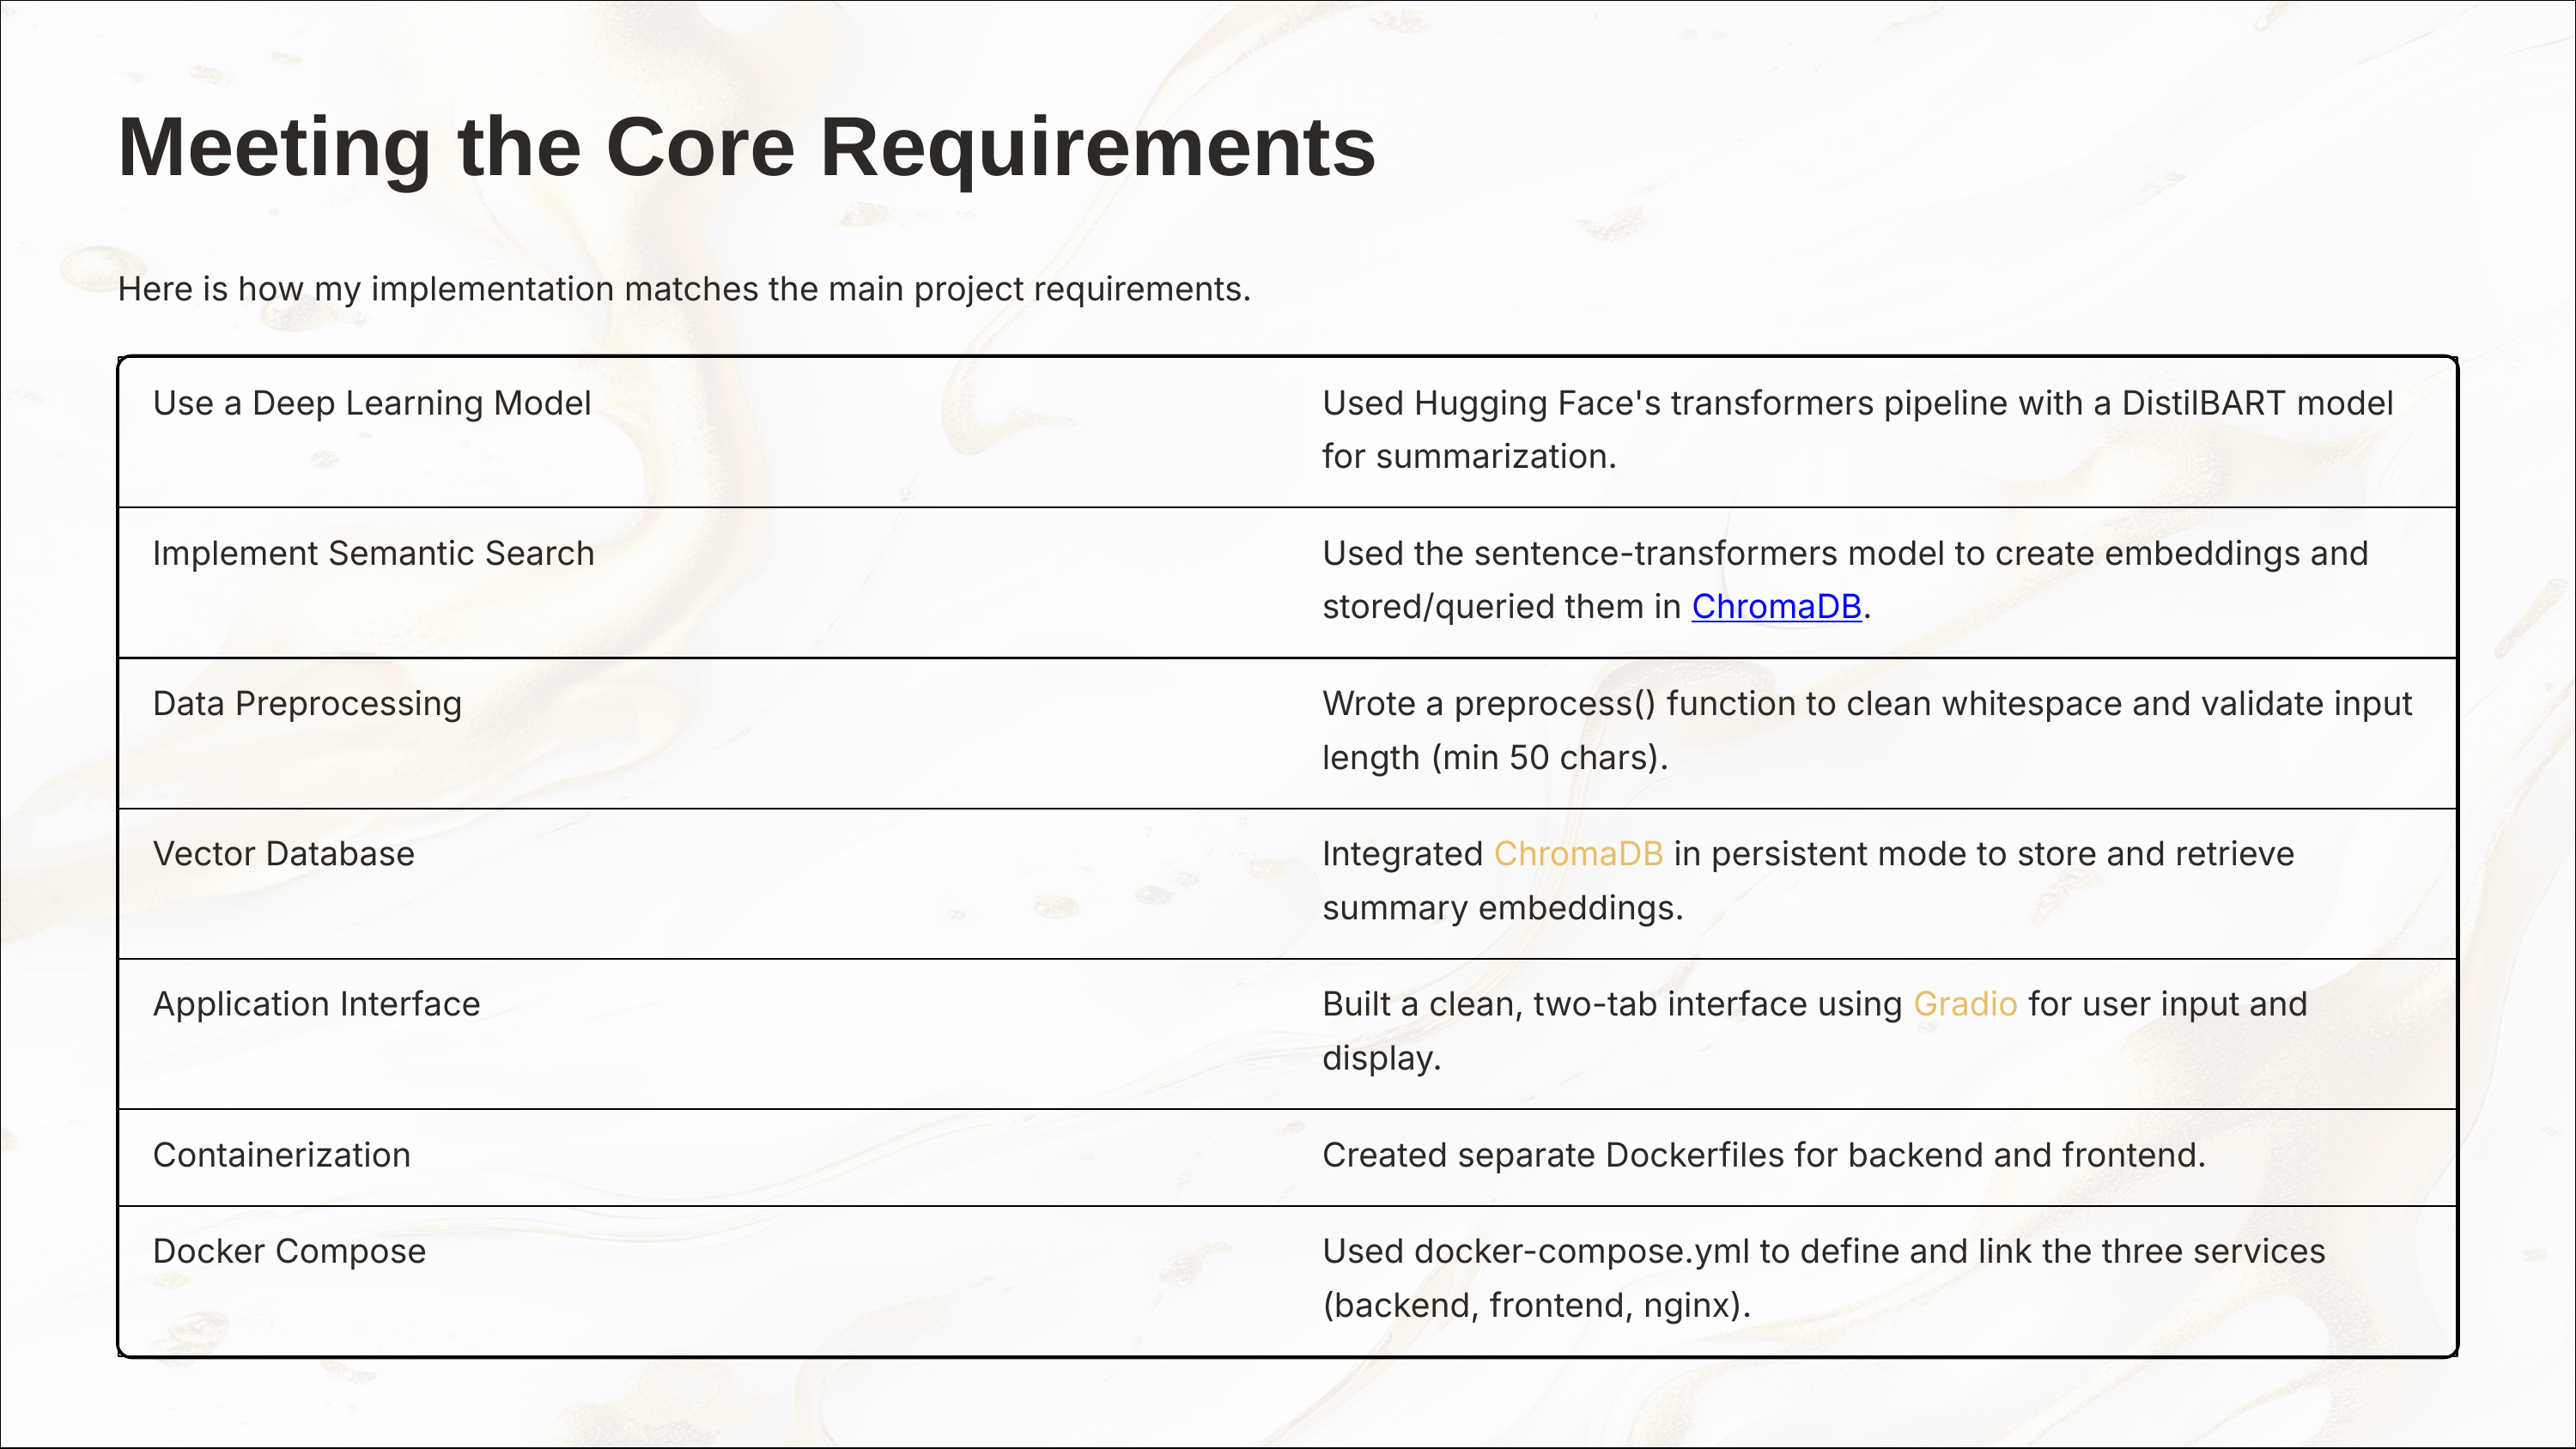

Meeting the Core Requirements
Here is how my implementation matches the main project requirements.

Use a Deep Learning Model
Used Hugging Face's transformers pipeline with a DistilBART model for summarization.

Implement Semantic Search
Used the sentence-transformers model to create embeddings and stored/queried them in ChromaDB.

Data Preprocessing
Wrote a preprocess() function to clean whitespace and validate input length (min 50 chars).

Vector Database
Integrated ChromaDB in persistent mode to store and retrieve summary embeddings.

Application Interface
Built a clean, two-tab interface using Gradio for user input and display.

Containerization
Created separate Dockerfiles for backend and frontend.

Docker Compose
Used docker-compose.yml to define and link the three services (backend, frontend, nginx).